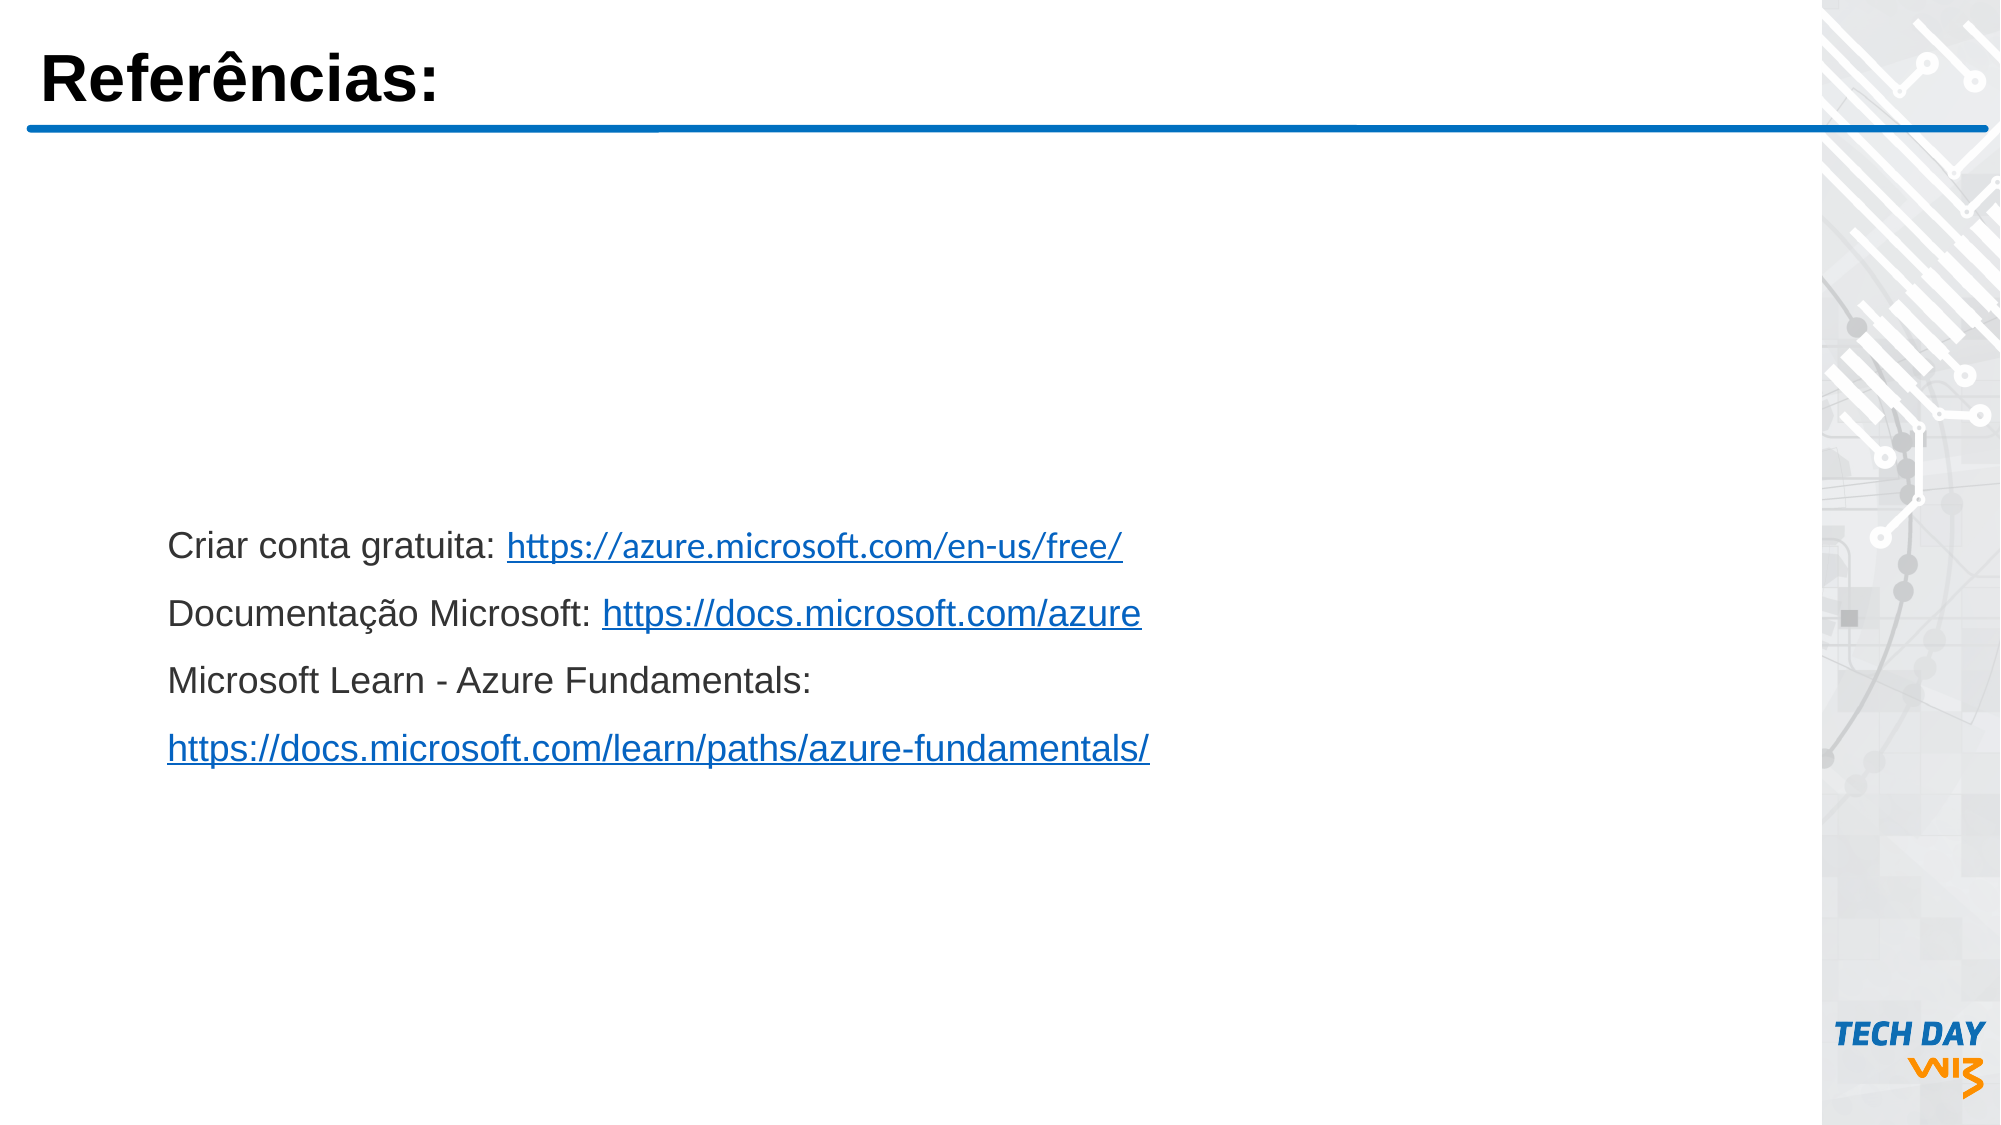

Referências:
Cartilha de
Aprendizagem
Criar conta gratuita: https://azure.microsoft.com/en-us/free/
Documentação Microsoft: https://docs.microsoft.com/azure
Microsoft Learn - Azure Fundamentals: https://docs.microsoft.com/learn/paths/azure-fundamentals/